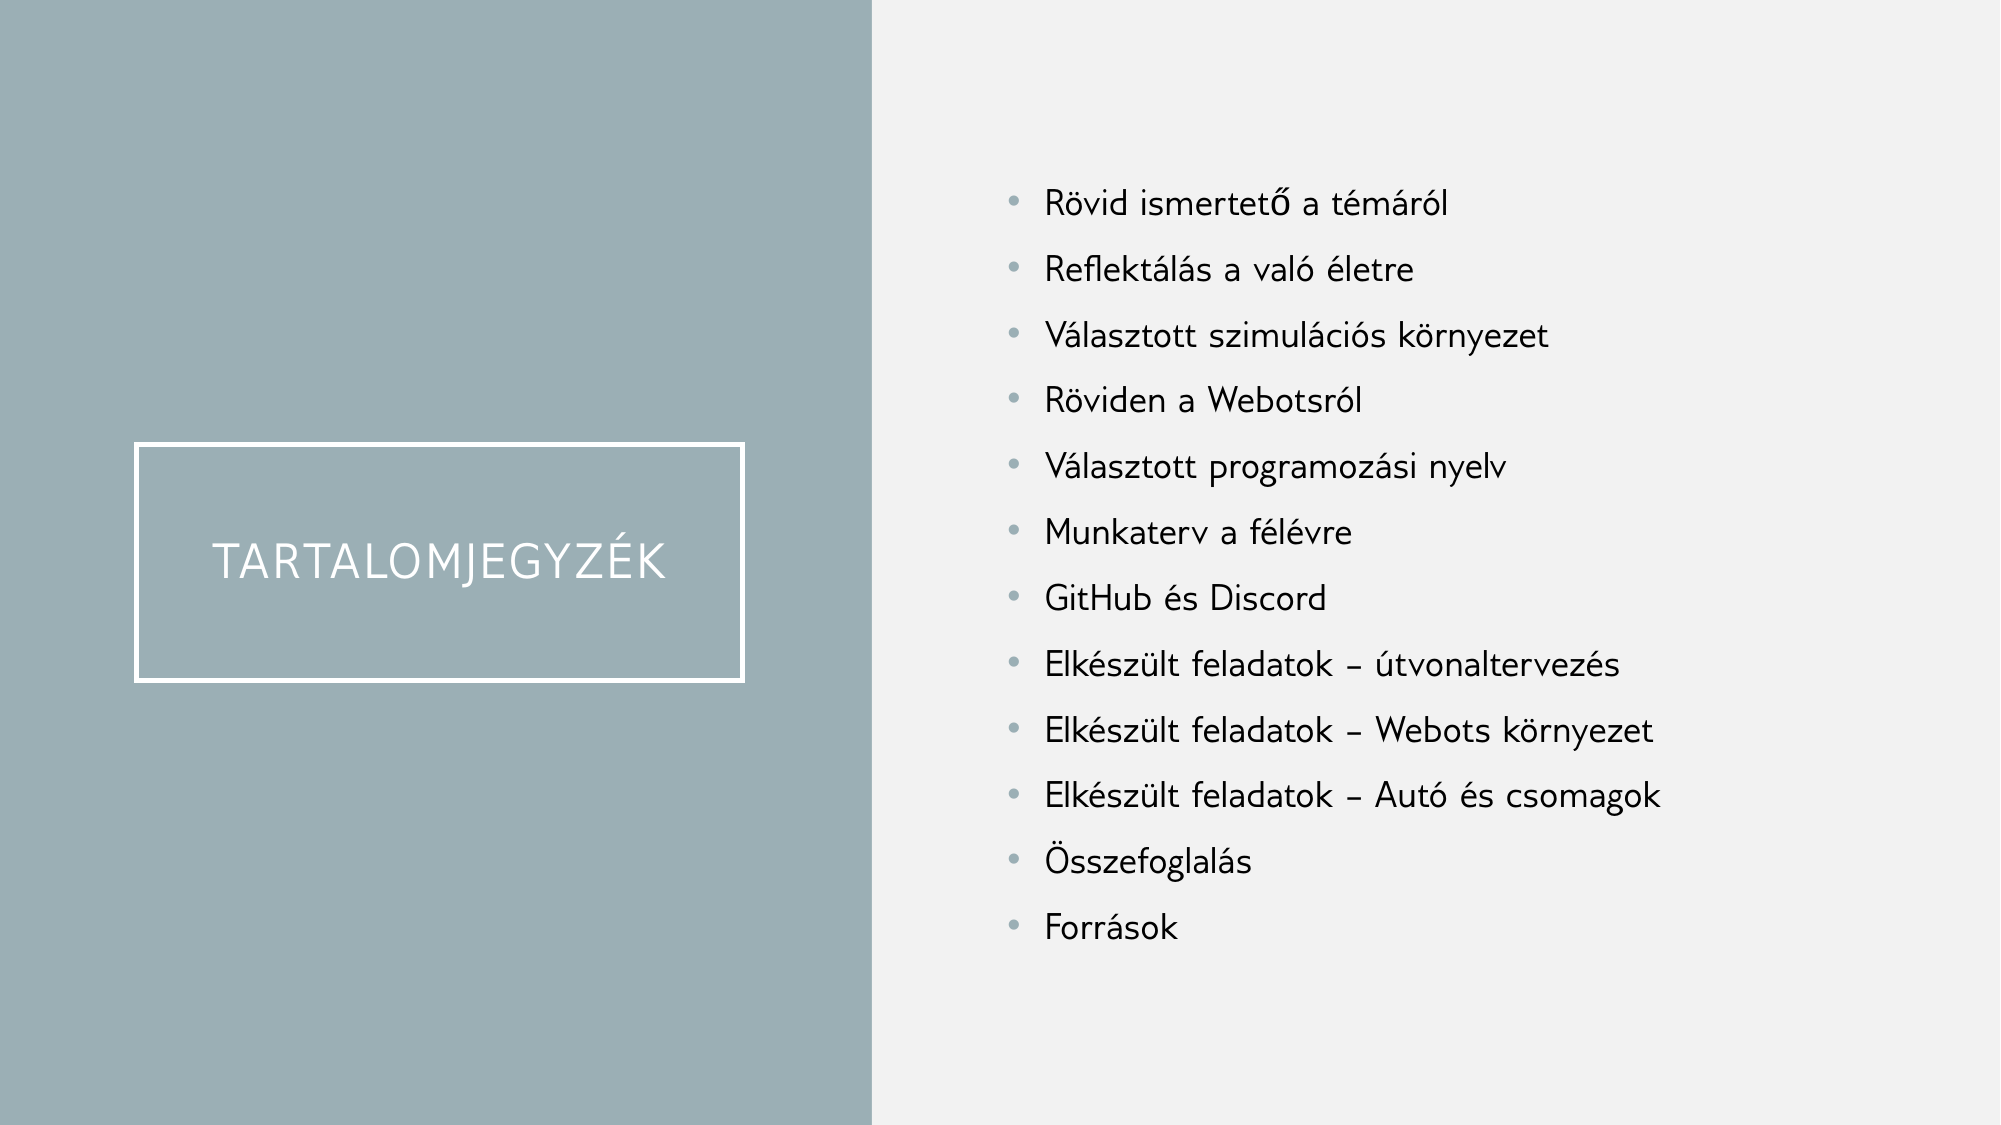

Rövid ismertető a témáról
Reflektálás a való életre
Választott szimulációs környezet
Röviden a Webotsról
Választott programozási nyelv
Munkaterv a félévre
GitHub és Discord
Elkészült feladatok – útvonaltervezés
Elkészült feladatok – Webots környezet
Elkészült feladatok – Autó és csomagok
Összefoglalás
Források
# Tartalomjegyzék